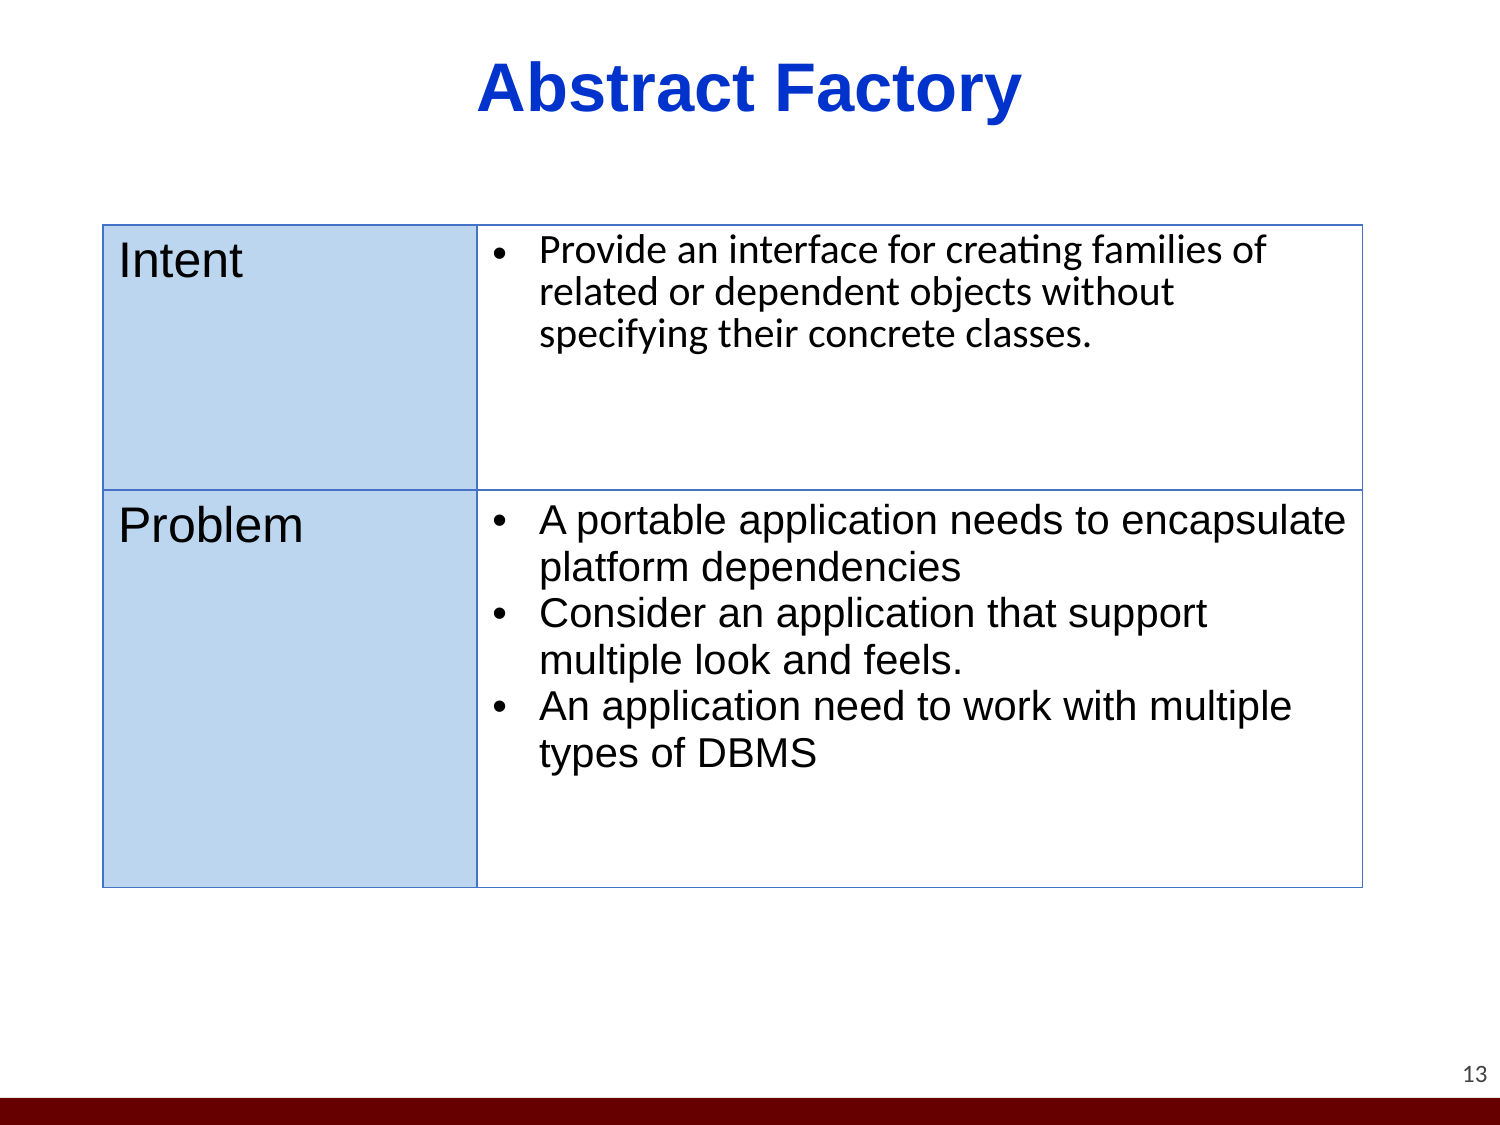

# Abstract Factory
| Intent | Provide an interface for creating families of related or dependent objects without specifying their concrete classes. |
| --- | --- |
| Problem | A portable application needs to encapsulate platform dependencies Consider an application that support multiple look and feels. An application need to work with multiple types of DBMS |